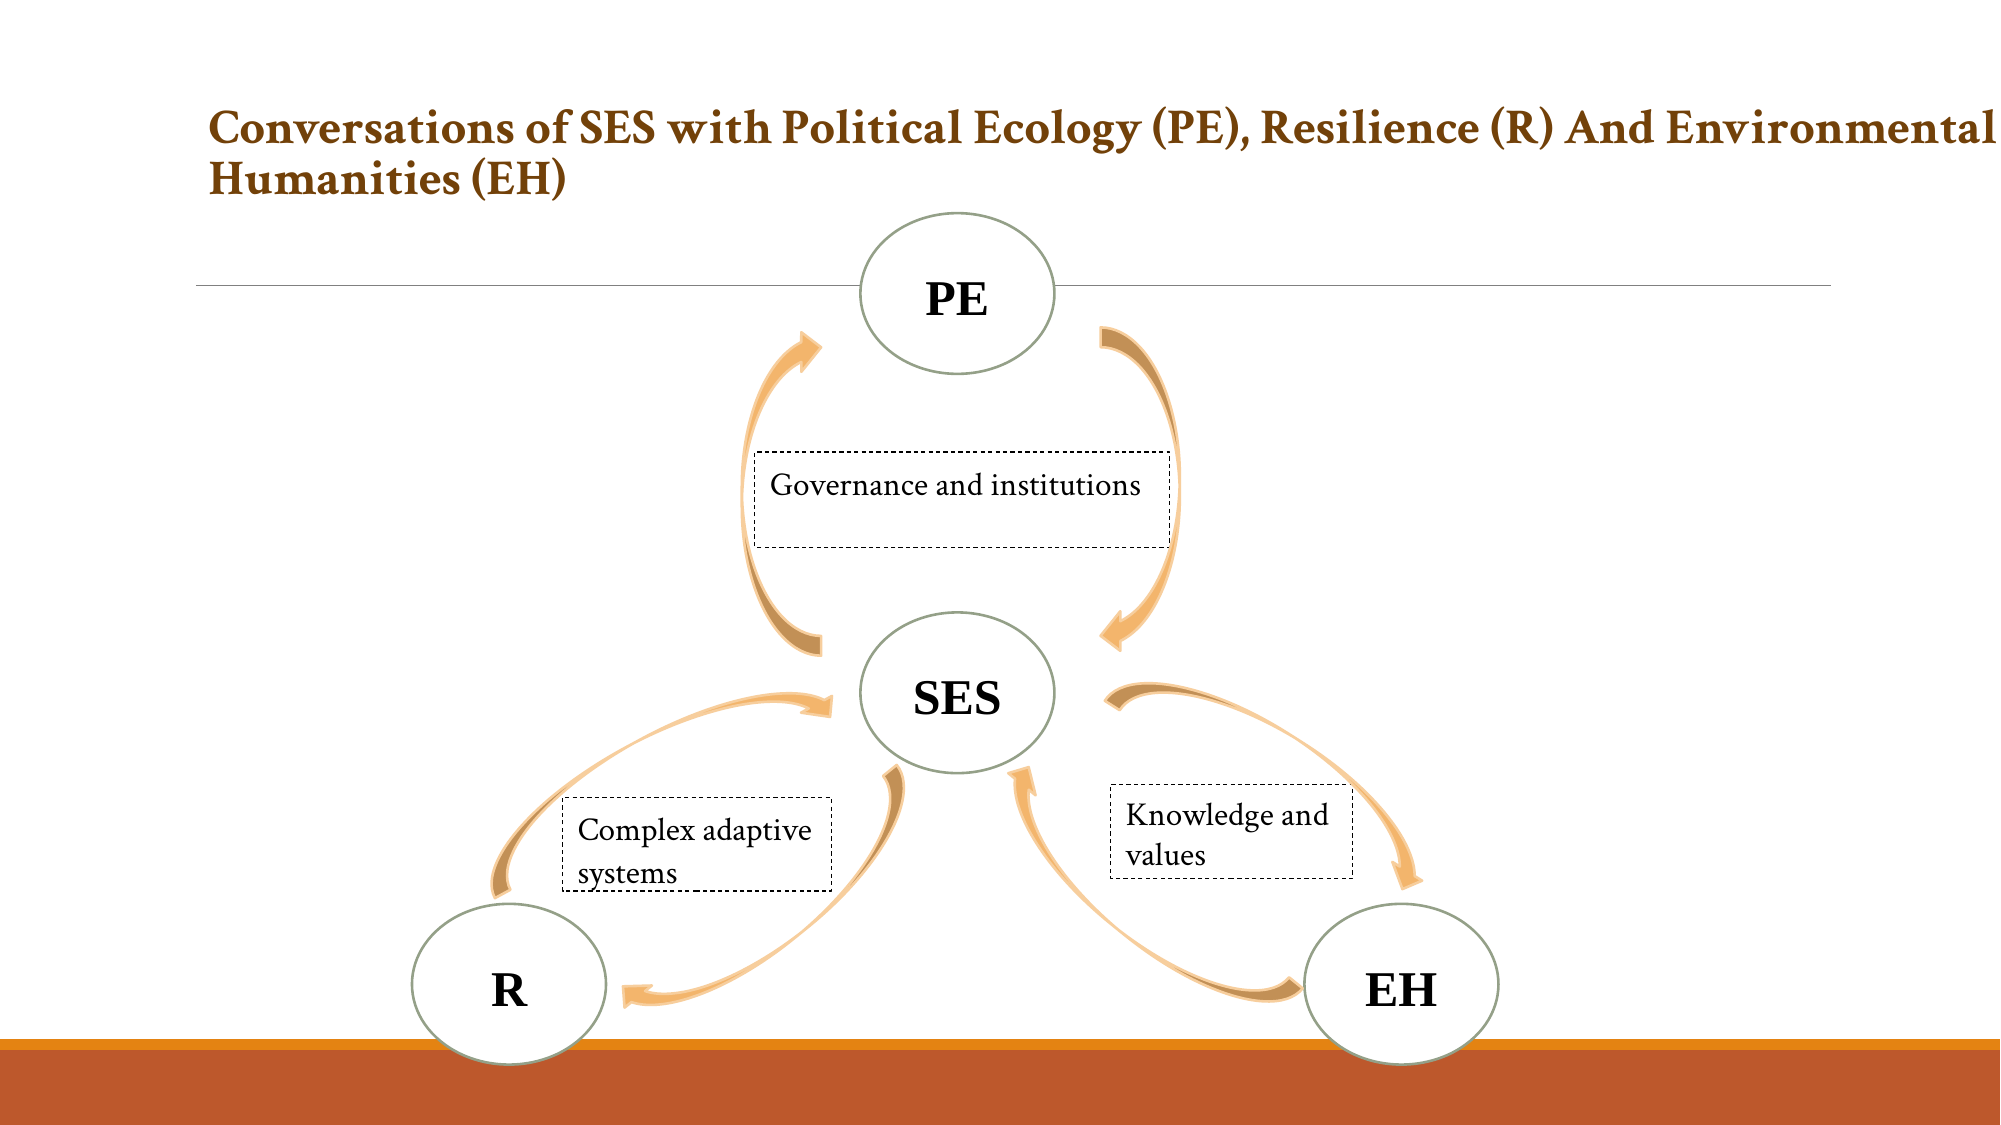

# Conversations of SES with Political Ecology (PE), Resilience (R) And Environmental Humanities (EH)
PE

Governance and institutions

SES

Knowledge and values
Complex adaptive systems
R
EH